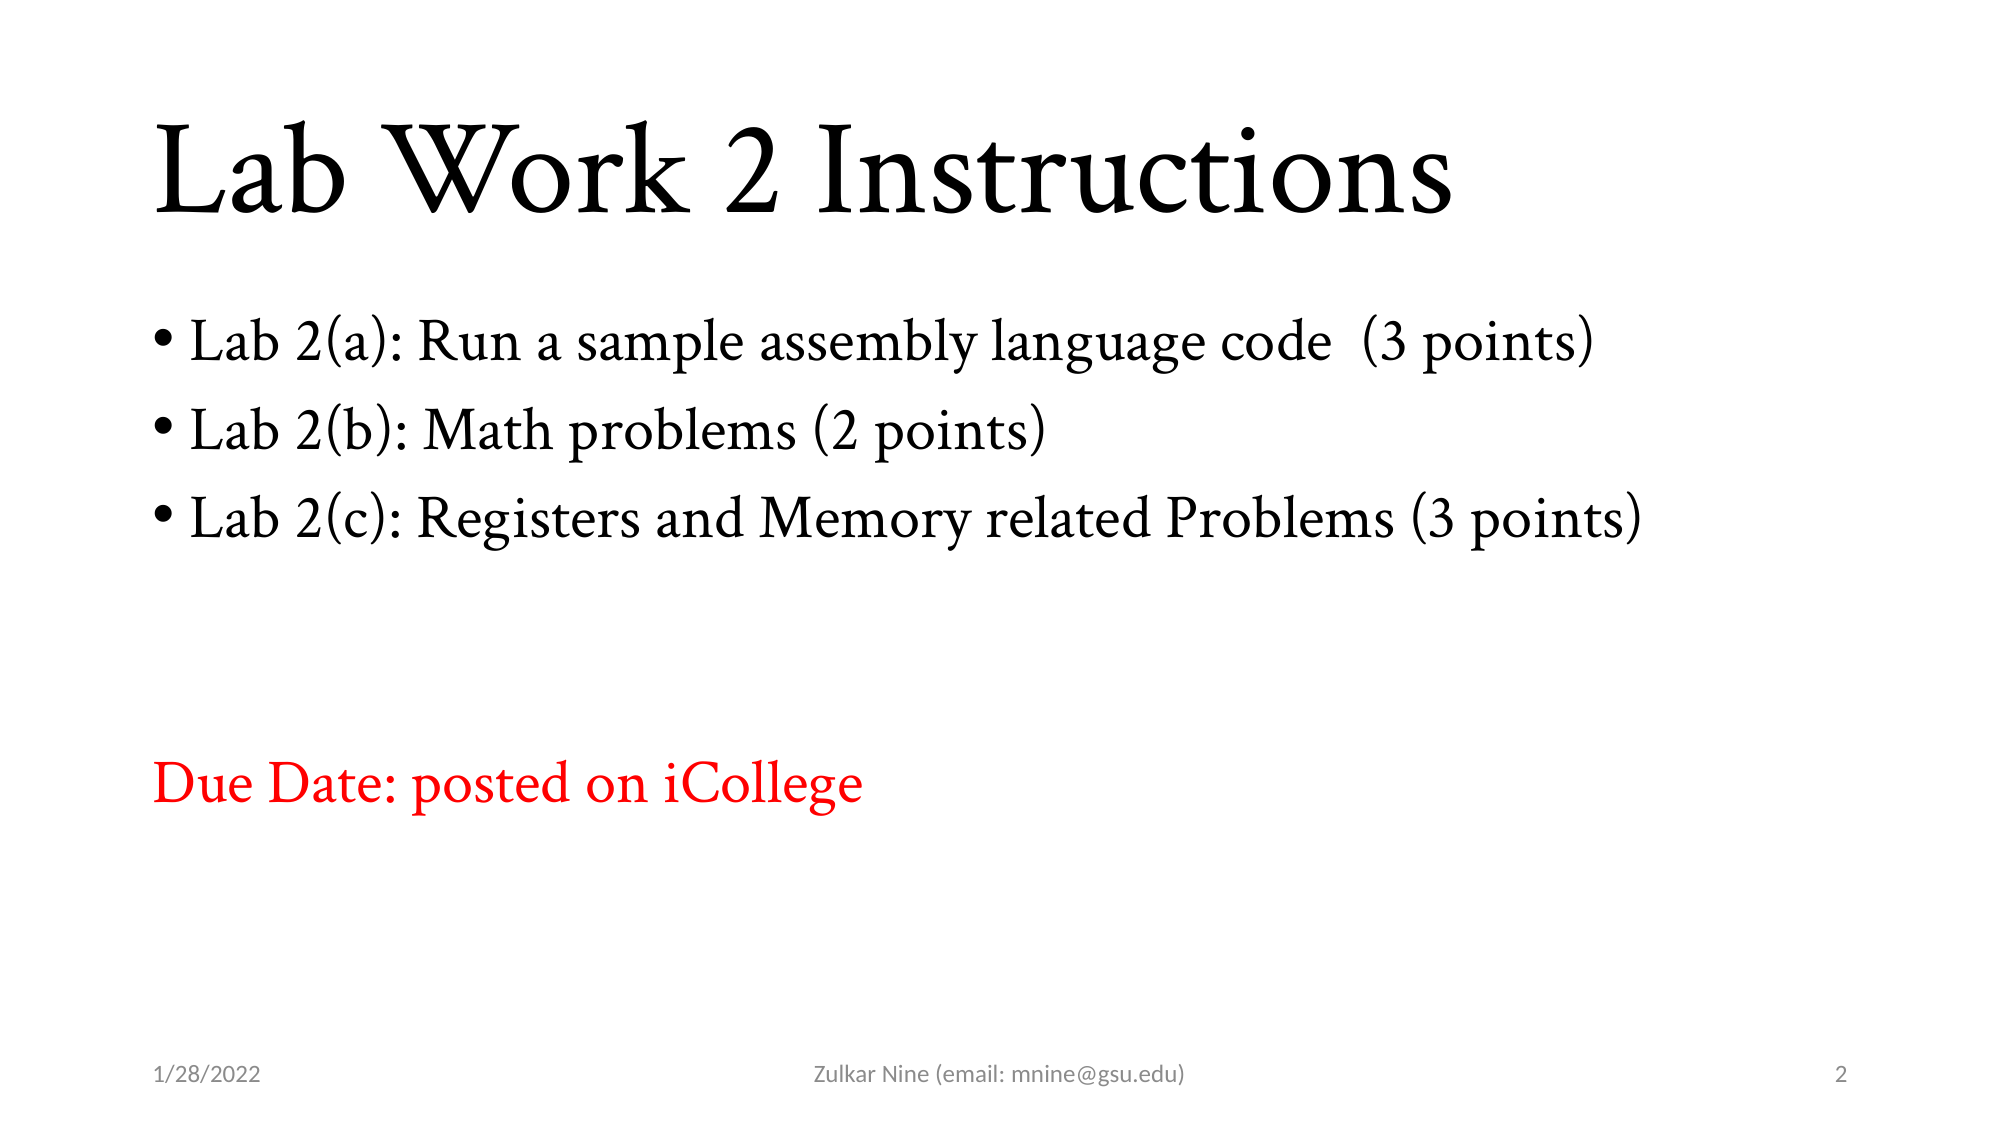

# Lab Work 2 Instructions
Lab 2(a): Run a sample assembly language code  (3 points)
Lab 2(b): Math problems (2 points)
Lab 2(c): Registers and Memory related Problems (3 points)

Due Date: posted on iCollege

1/28/2022
Zulkar Nine (email: mnine@gsu.edu)
2